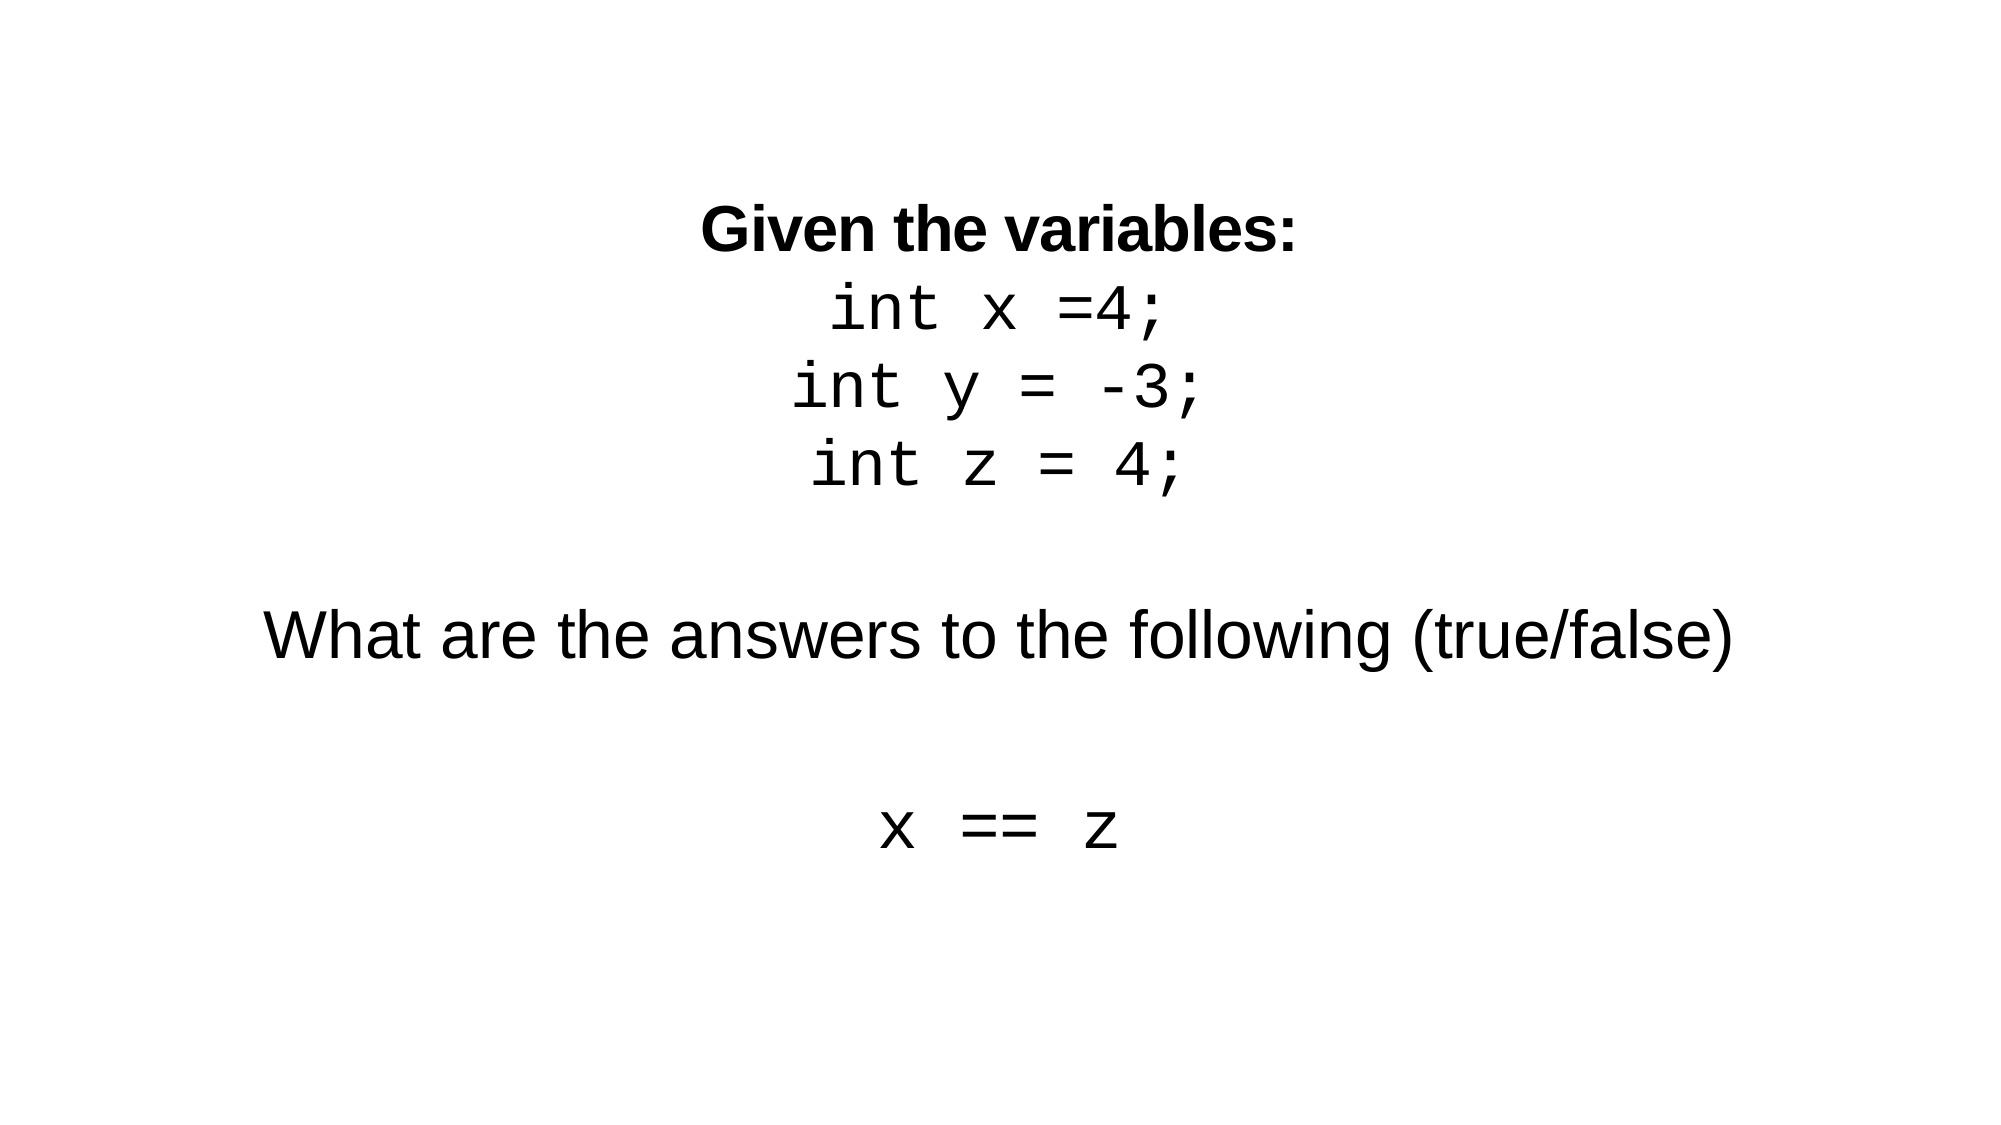

# Given the variables: int x =4; int y = -3; int z = 4;
What are the answers to the following (true/false)

x == z